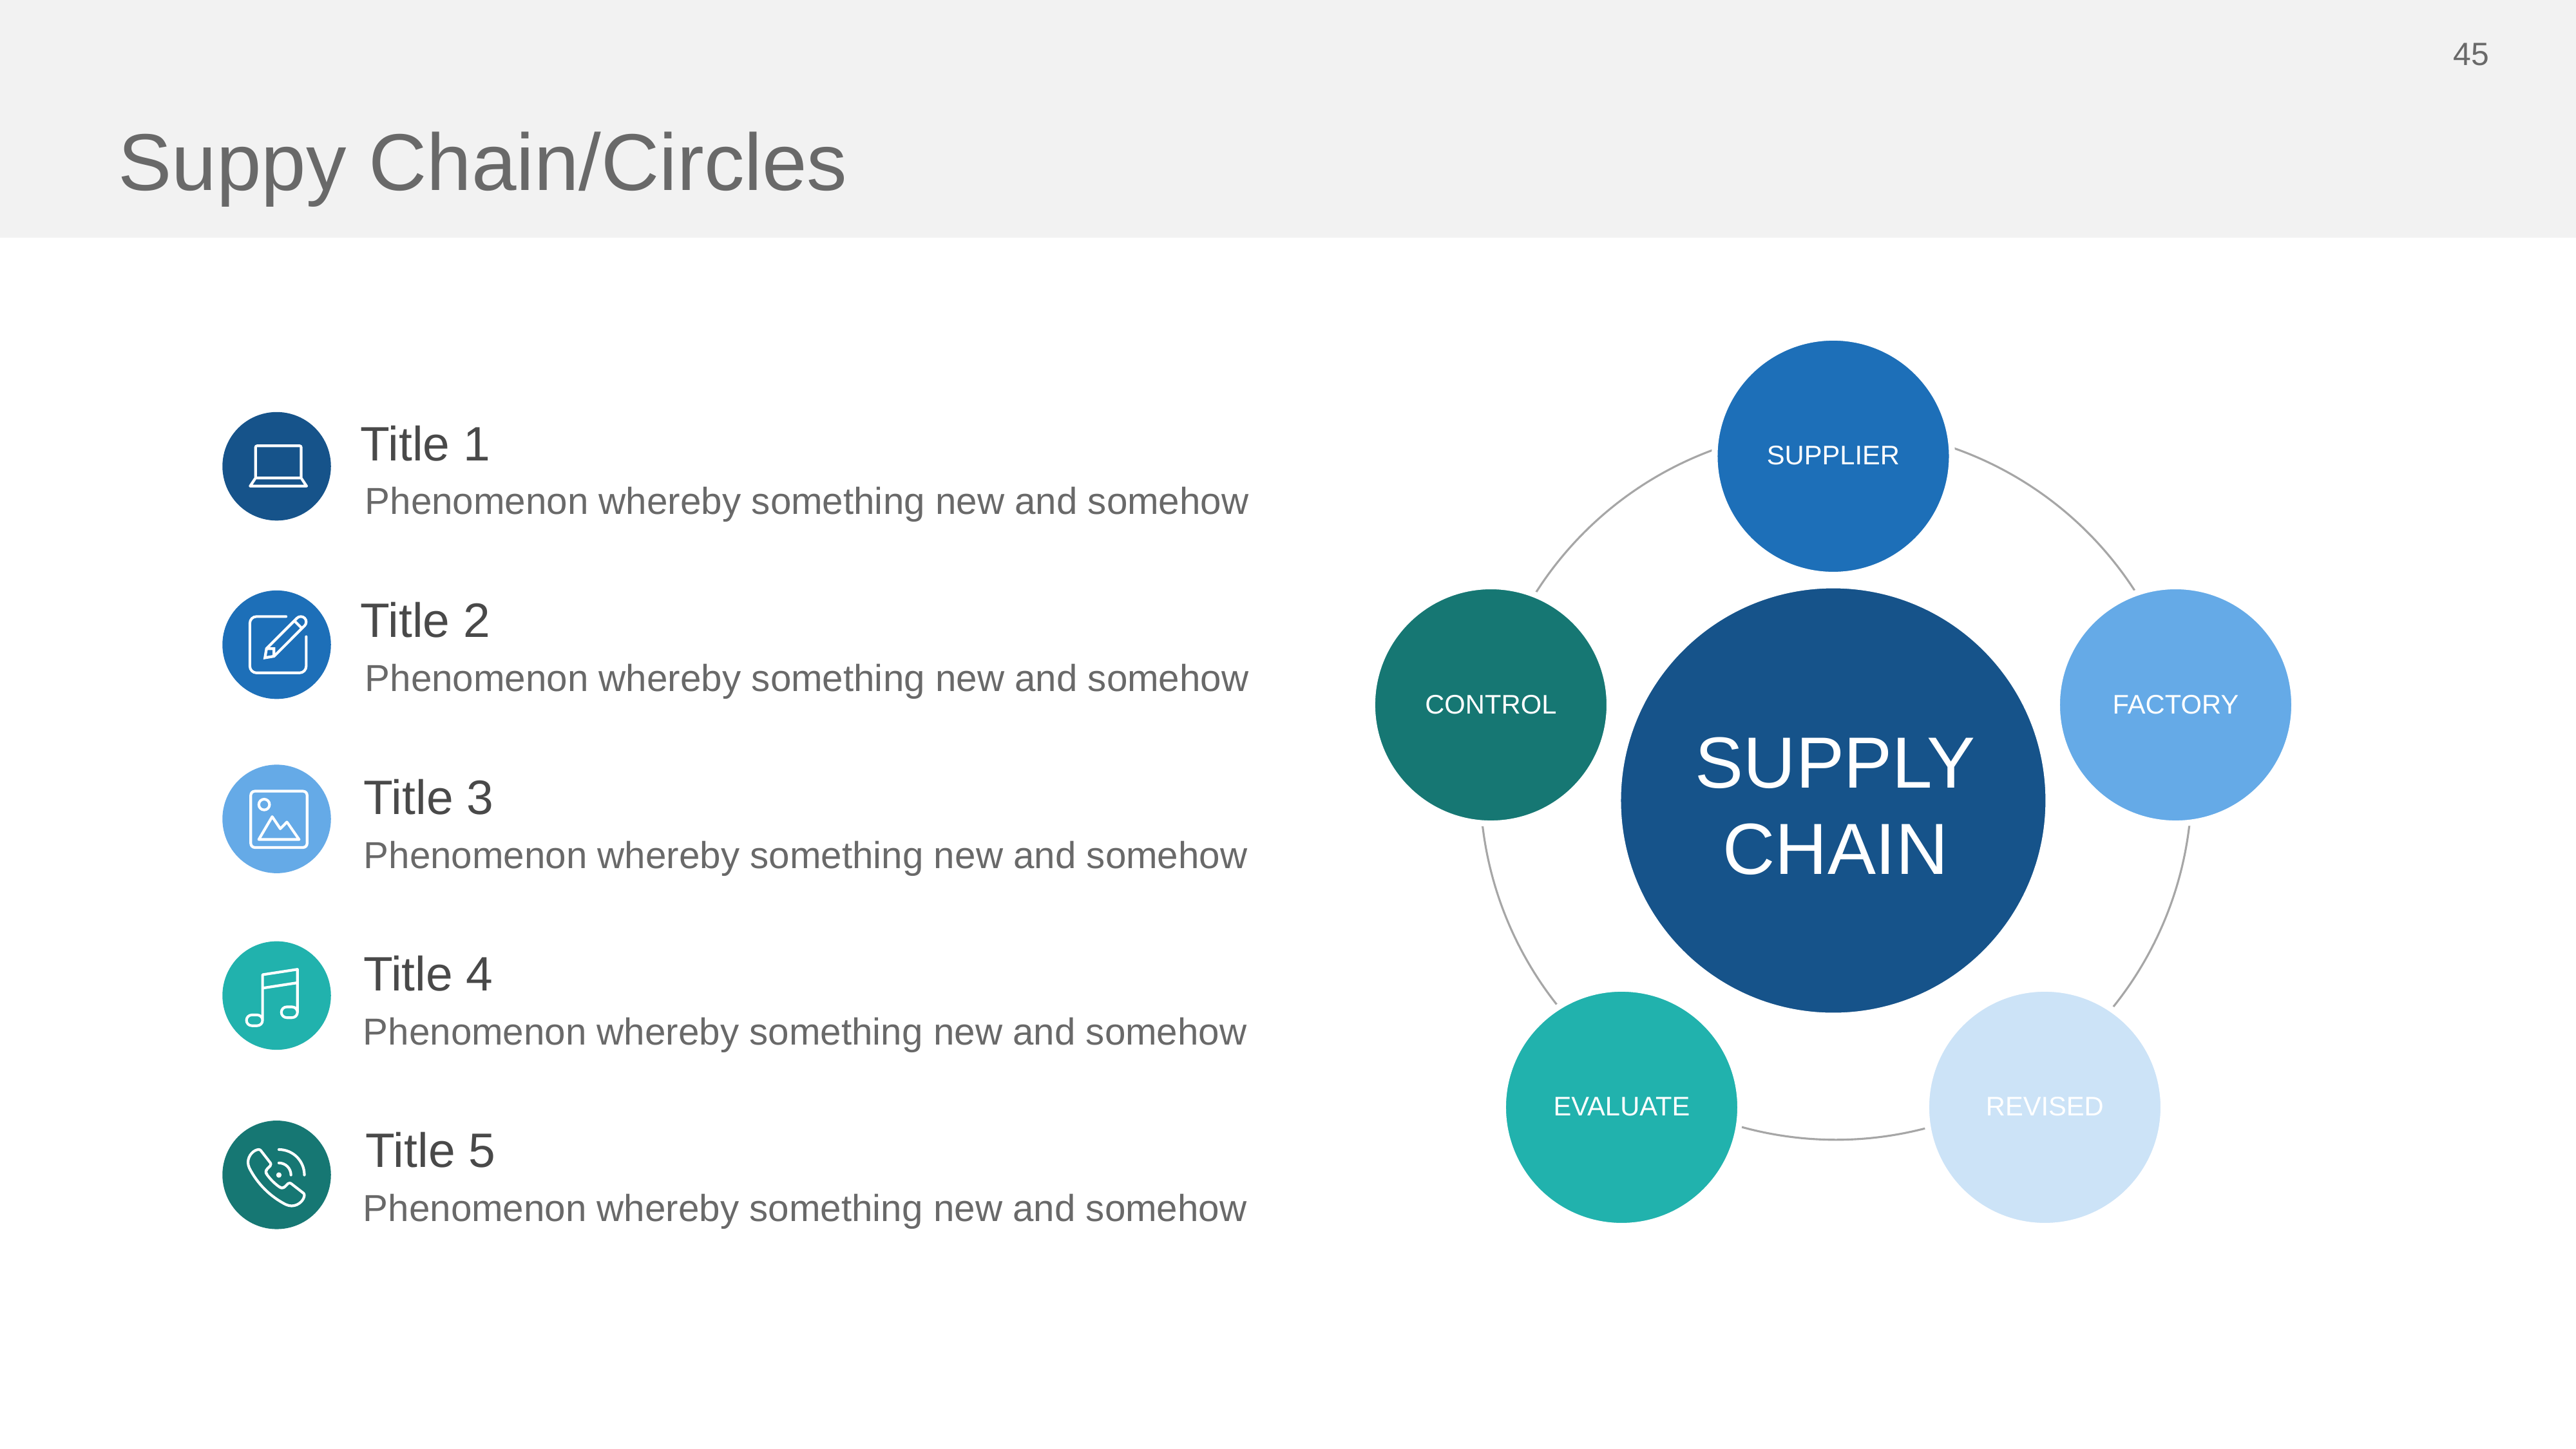

# Suppy Chain/Circles
SUPPLIER
Title 1

Phenomenon whereby something new and somehow
Title 2
CONTROL
FACTORY

Phenomenon whereby something new and somehow
SUPPLY
CHAIN
Title 3

Phenomenon whereby something new and somehow
Title 4

Phenomenon whereby something new and somehow
EVALUATE
REVISED
Title 5

Phenomenon whereby something new and somehow